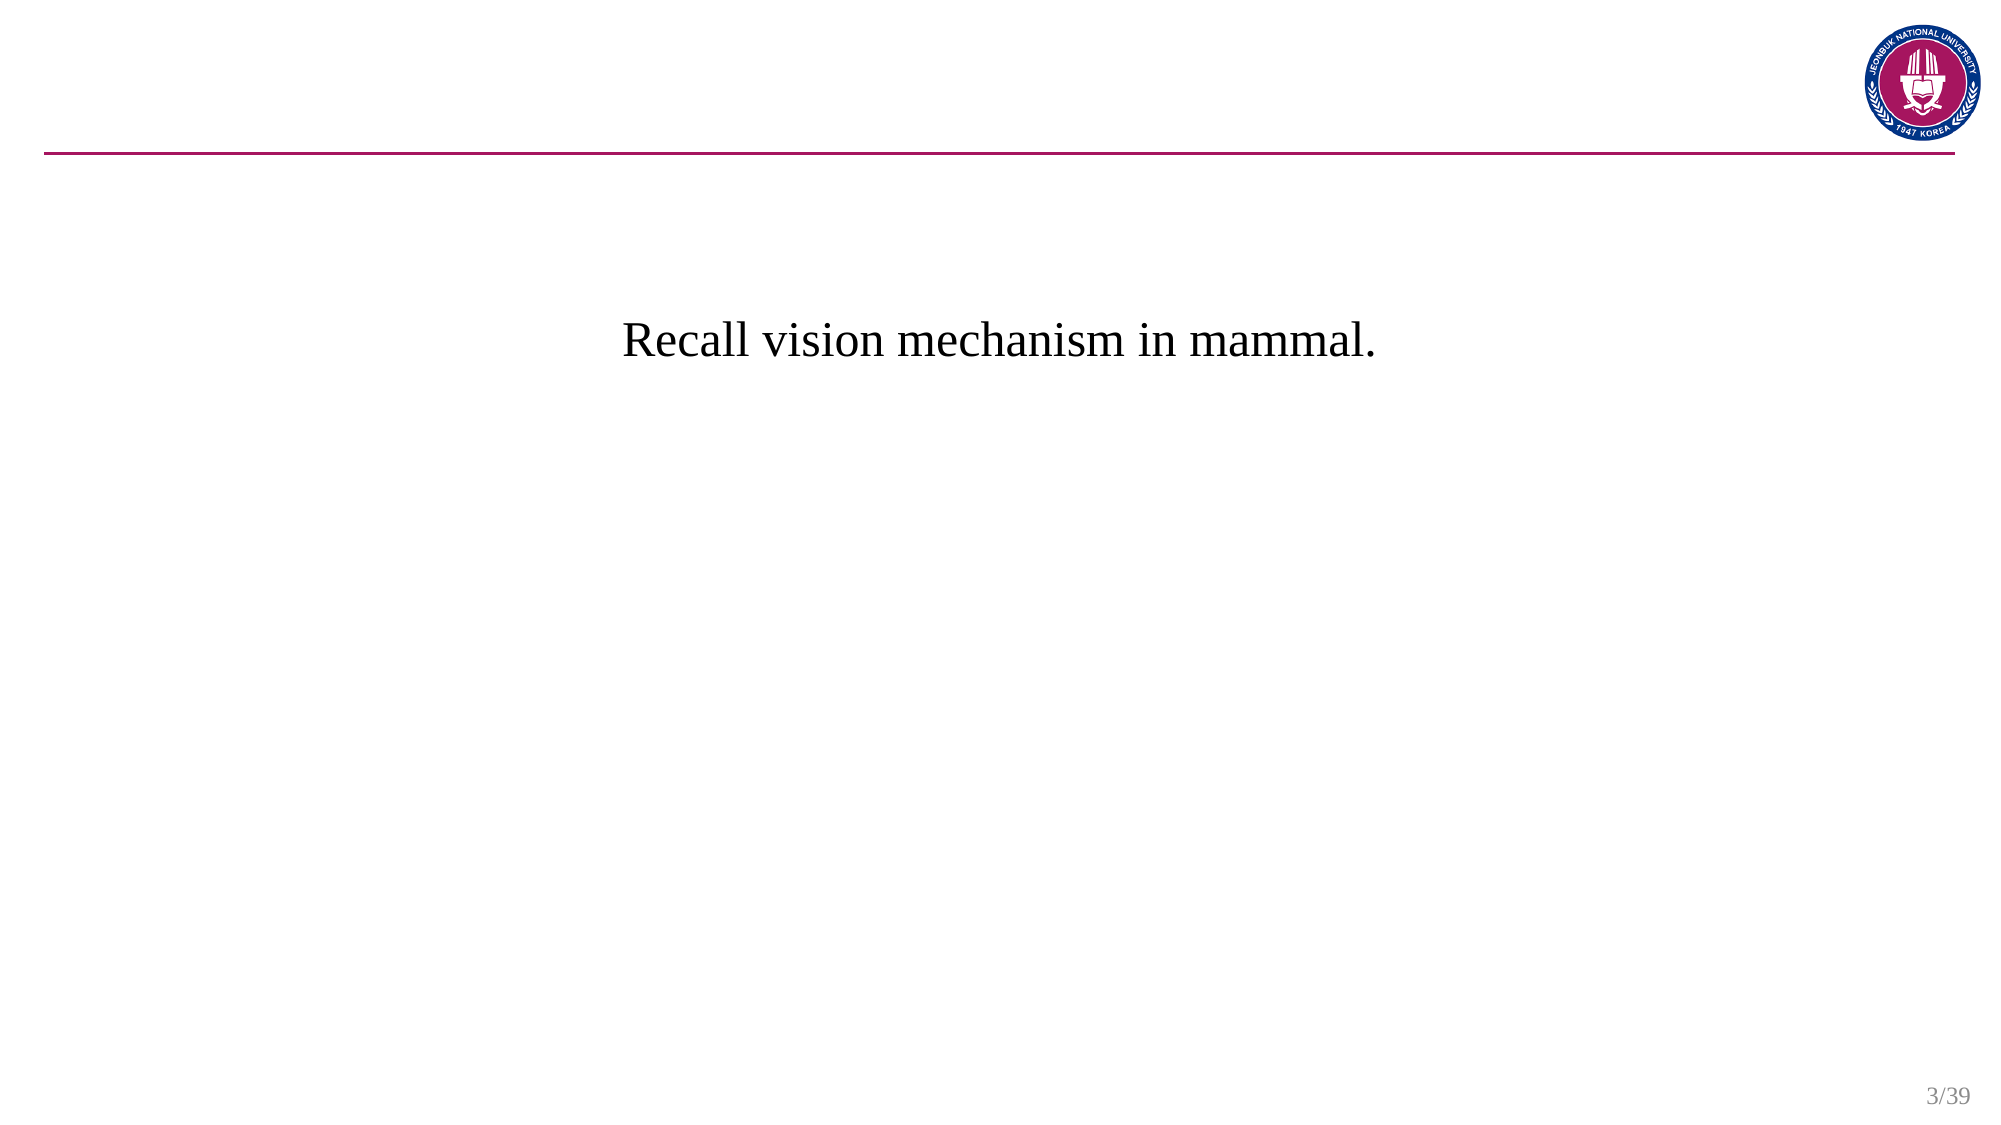

#
Recall vision mechanism in mammal.
3/39